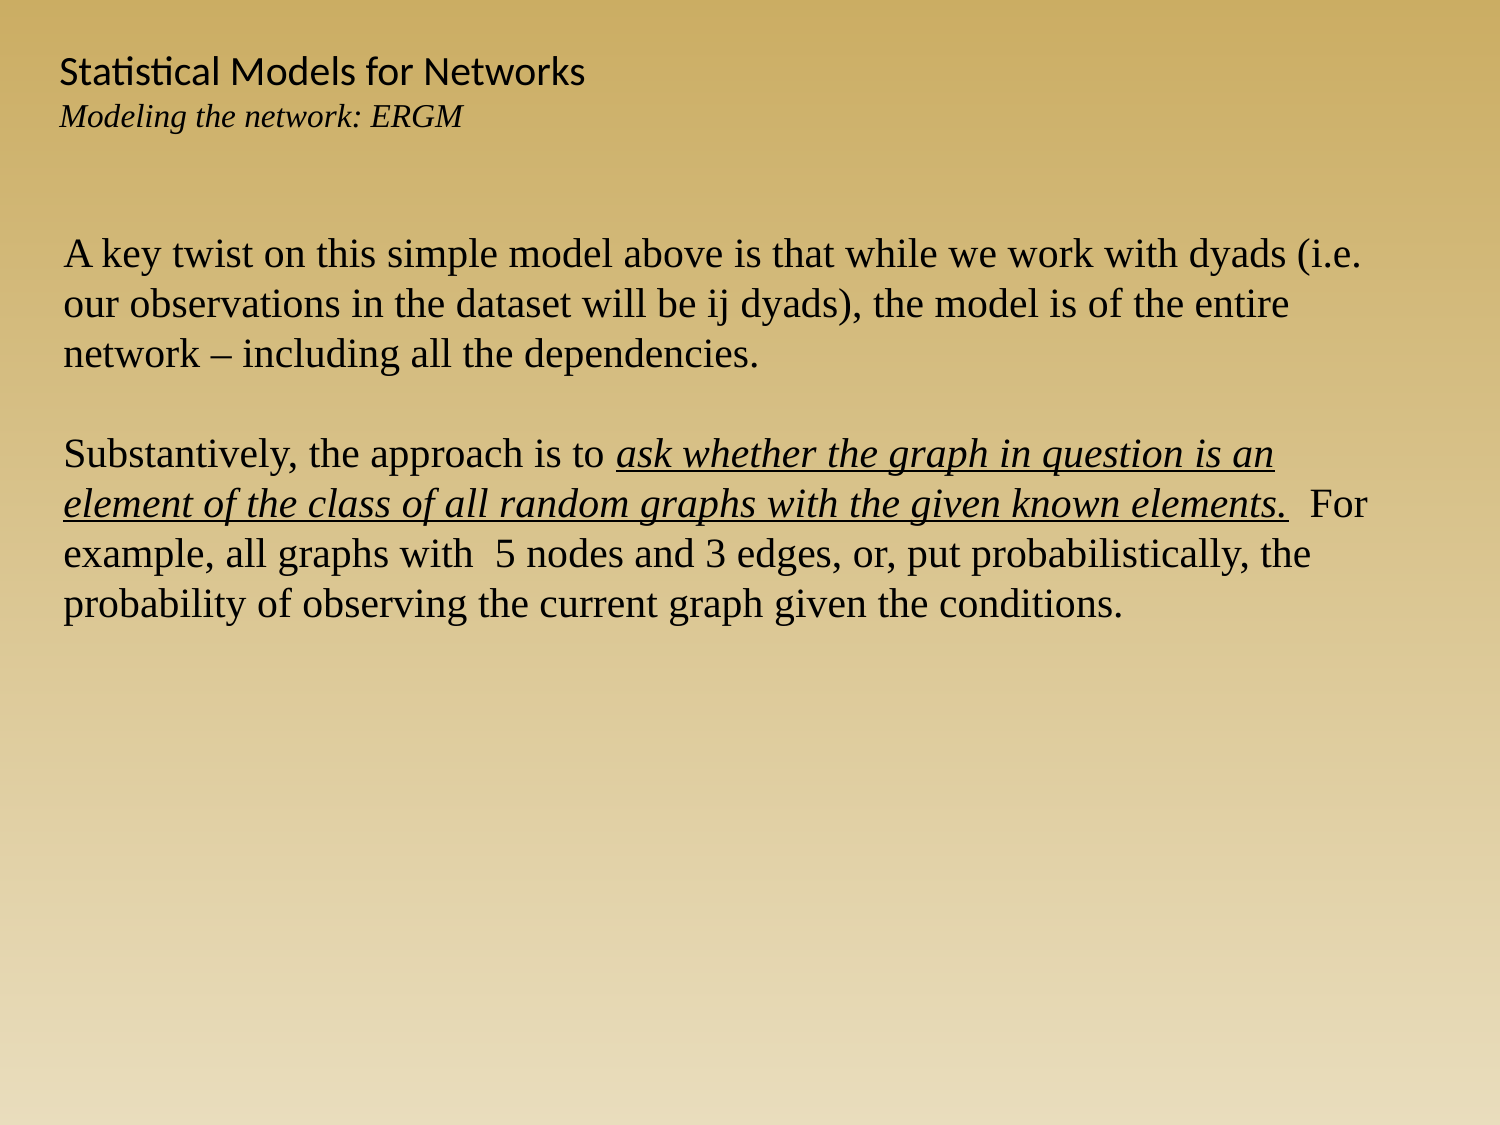

Statistical Models for Networks
Modeling the network: ERGM
A key twist on this simple model above is that while we work with dyads (i.e. our observations in the dataset will be ij dyads), the model is of the entire network – including all the dependencies.

Substantively, the approach is to ask whether the graph in question is an element of the class of all random graphs with the given known elements.  For example, all graphs with  5 nodes and 3 edges, or, put probabilistically, the probability of observing the current graph given the conditions.